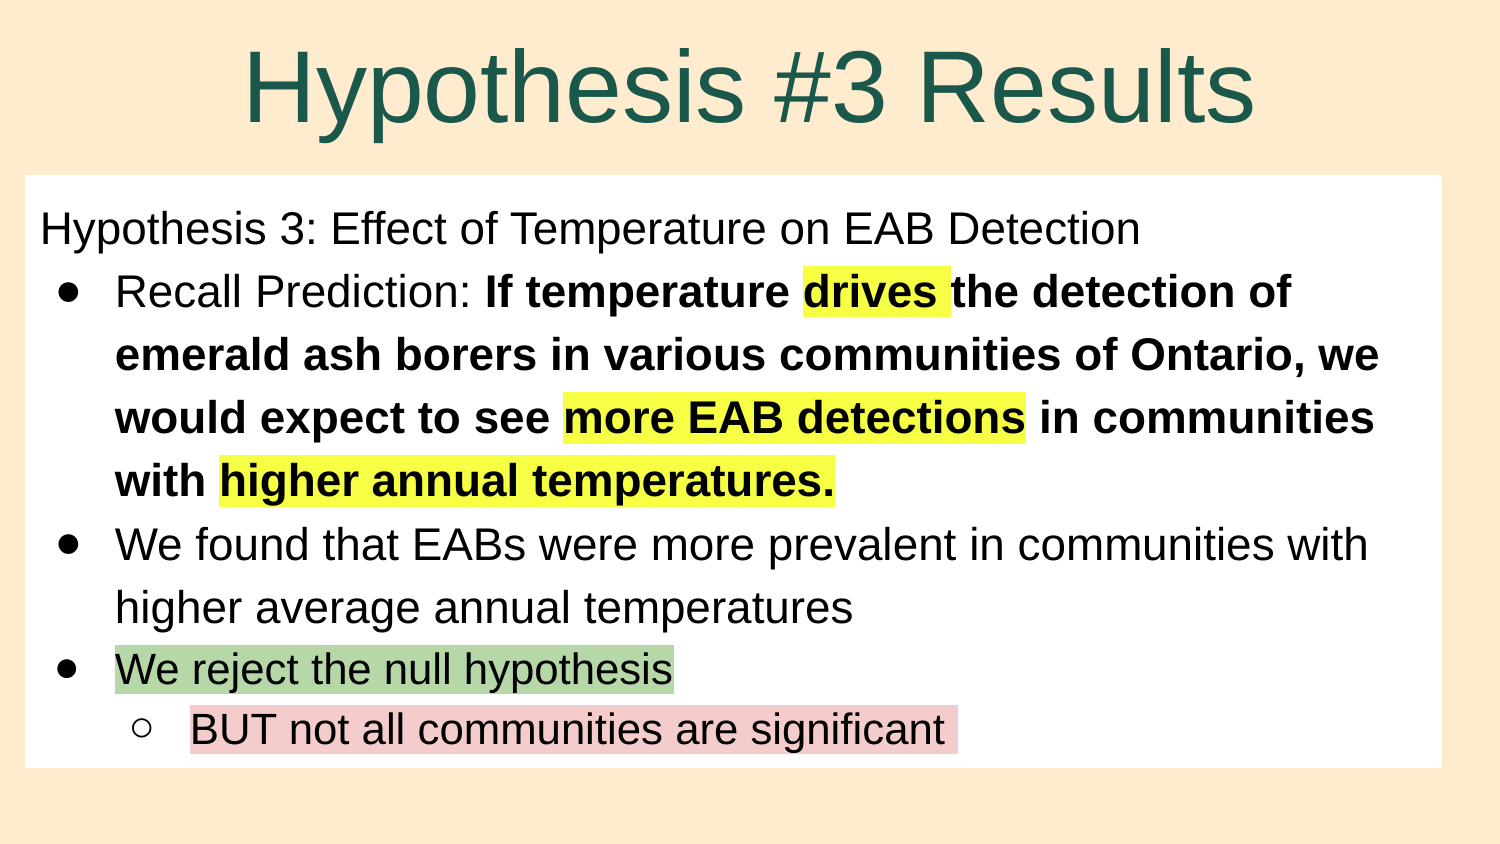

Hypothesis #3 Results
Hypothesis 3: Effect of Temperature on EAB Detection
Recall Prediction: If temperature drives the detection of emerald ash borers in various communities of Ontario, we would expect to see more EAB detections in communities with higher annual temperatures.
We found that EABs were more prevalent in communities with higher average annual temperatures
We reject the null hypothesis
BUT not all communities are significant